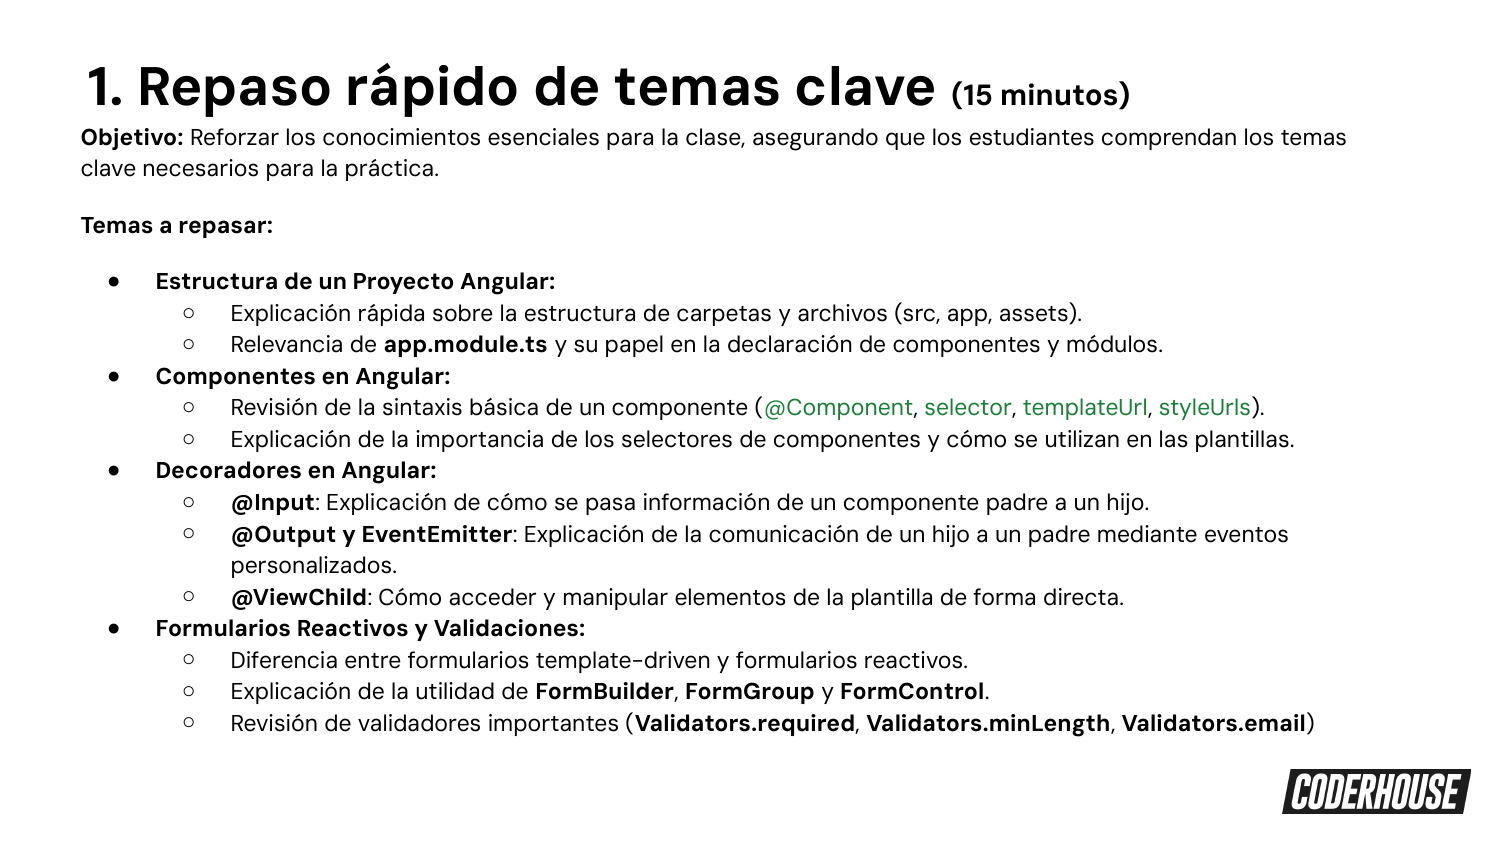

1. Repaso rápido de temas clave (15 minutos)
Objetivo: Reforzar los conocimientos esenciales para la clase, asegurando que los estudiantes comprendan los temas clave necesarios para la práctica.
Temas a repasar:
Estructura de un Proyecto Angular:
Explicación rápida sobre la estructura de carpetas y archivos (src, app, assets).
Relevancia de app.module.ts y su papel en la declaración de componentes y módulos.
Componentes en Angular:
Revisión de la sintaxis básica de un componente (@Component, selector, templateUrl, styleUrls).
Explicación de la importancia de los selectores de componentes y cómo se utilizan en las plantillas.
Decoradores en Angular:
@Input: Explicación de cómo se pasa información de un componente padre a un hijo.
@Output y EventEmitter: Explicación de la comunicación de un hijo a un padre mediante eventos personalizados.
@ViewChild: Cómo acceder y manipular elementos de la plantilla de forma directa.
Formularios Reactivos y Validaciones:
Diferencia entre formularios template-driven y formularios reactivos.
Explicación de la utilidad de FormBuilder, FormGroup y FormControl.
Revisión de validadores importantes (Validators.required, Validators.minLength, Validators.email)